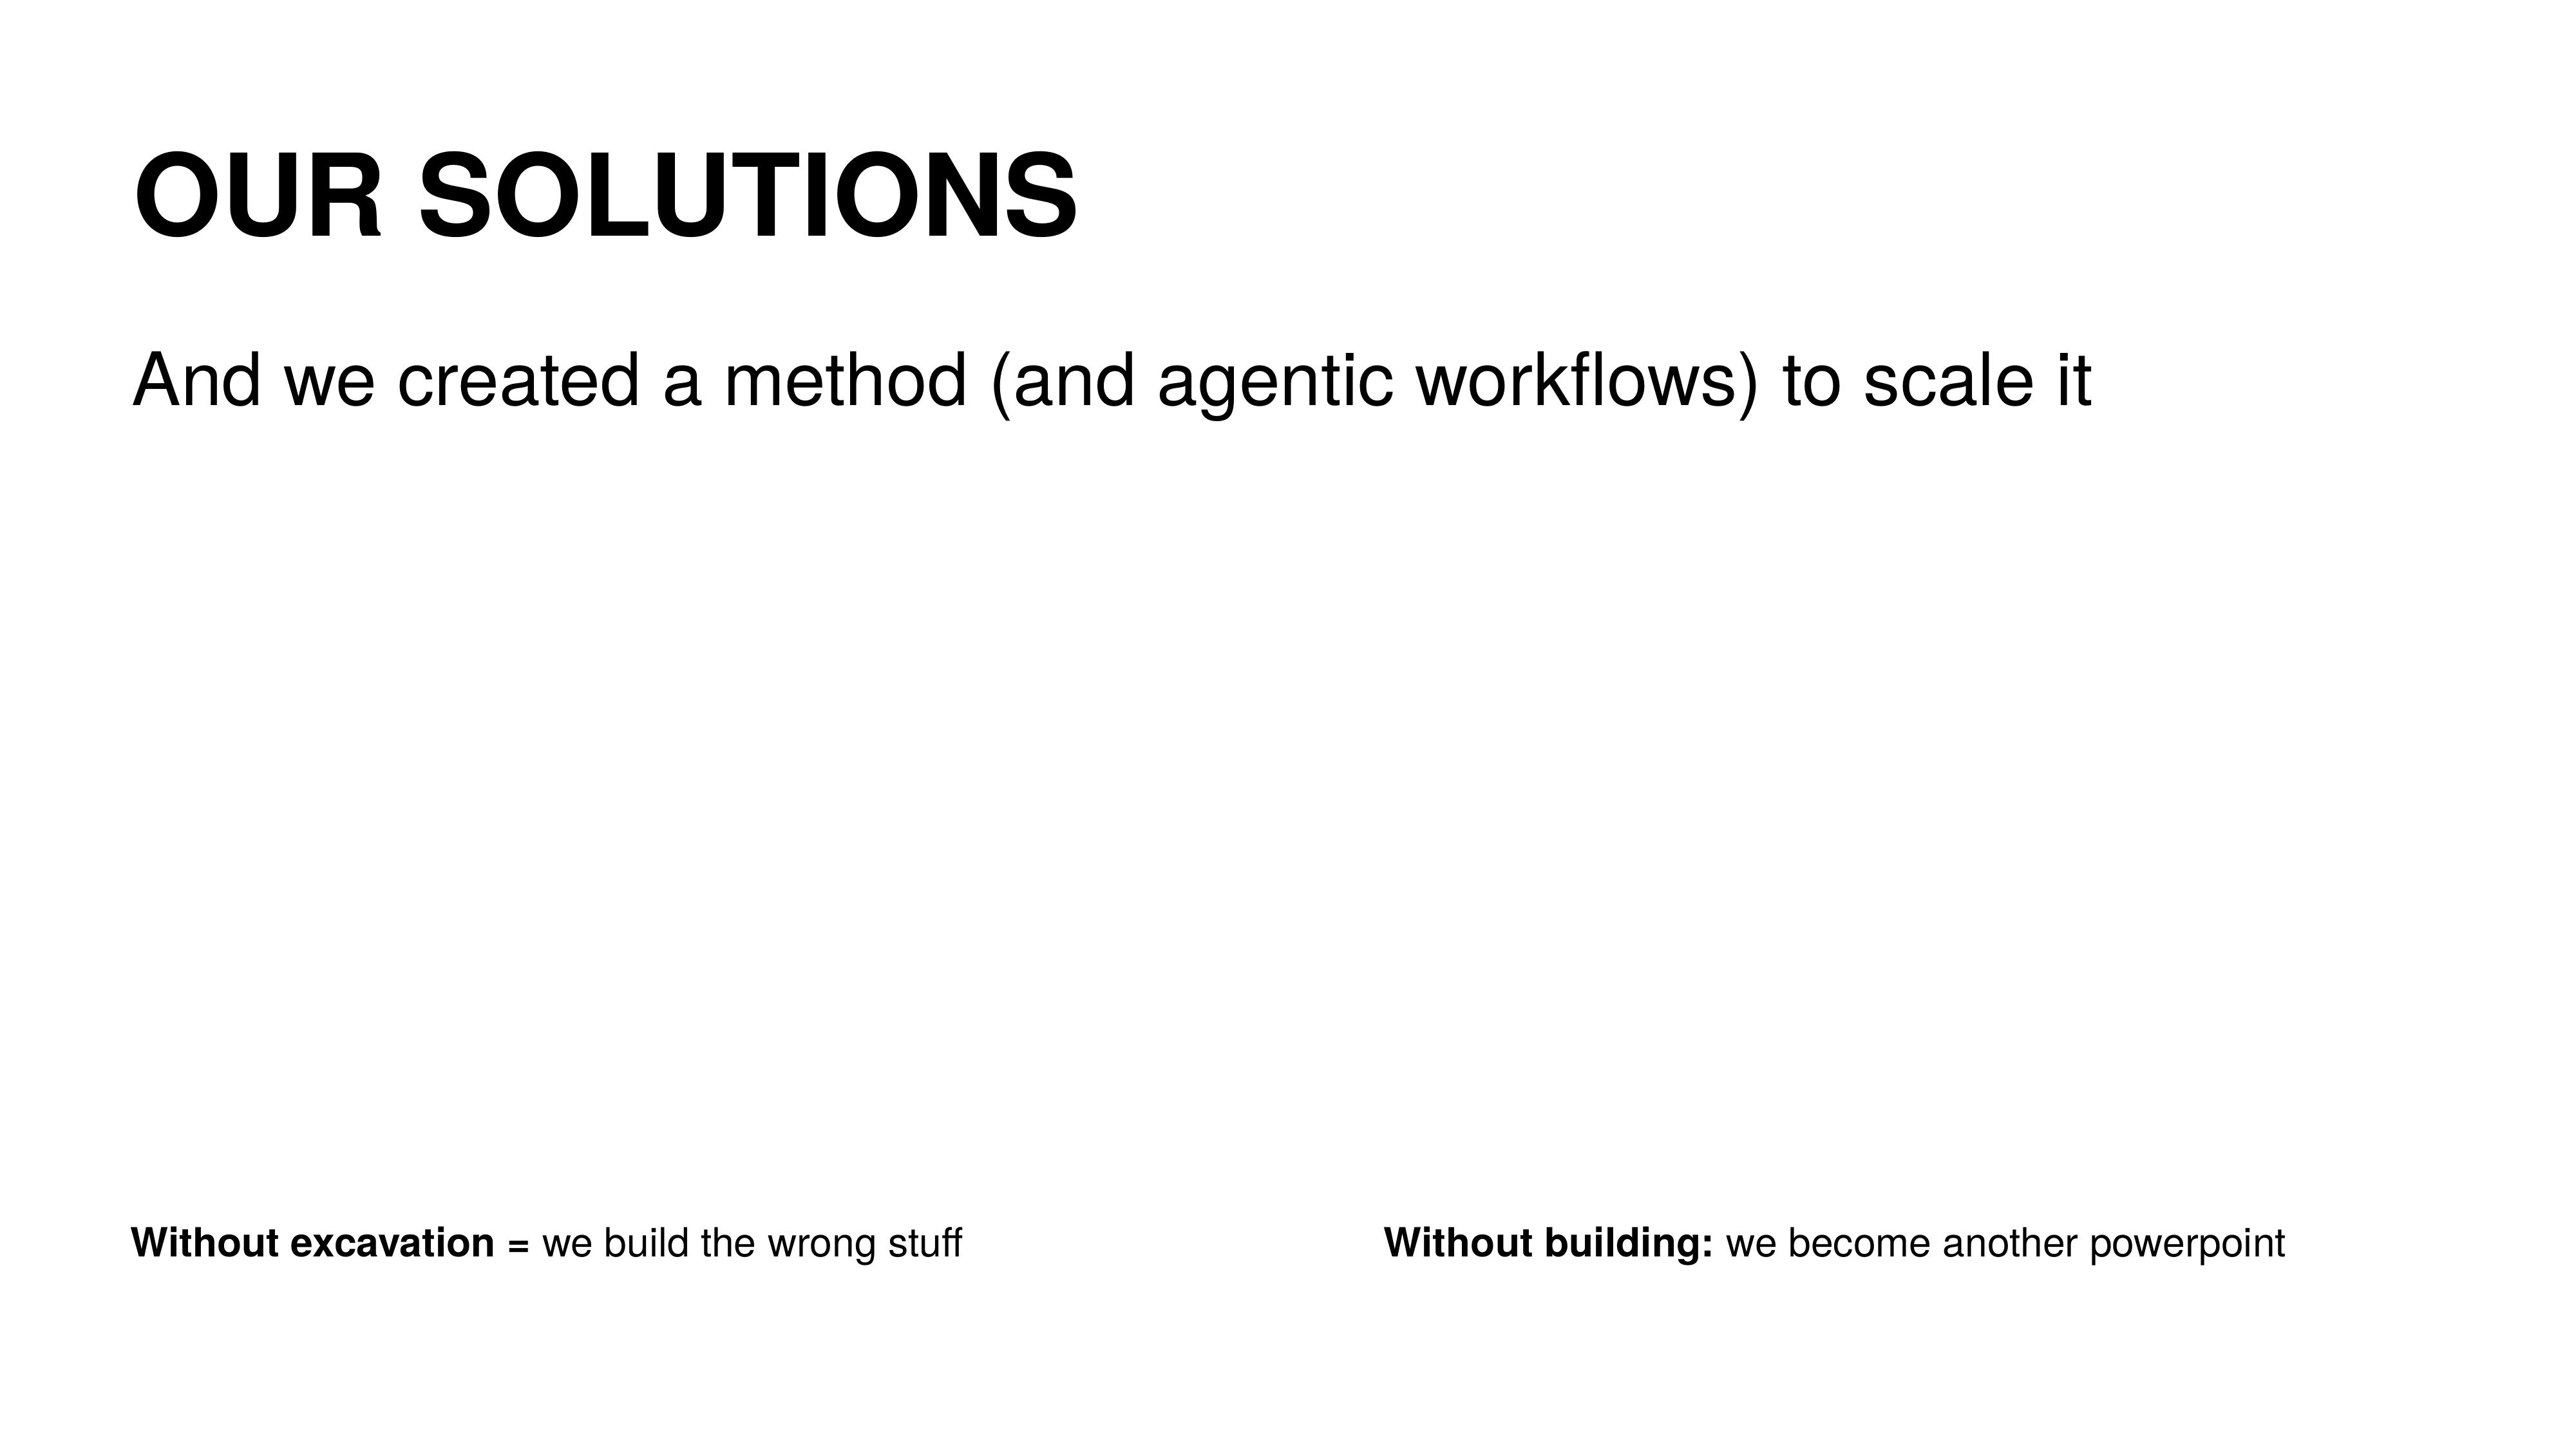

# OUR SOLUTIONS
And we created a method (and agentic workflows) to scale it
Without excavation = we build the wrong stuff
Without building: we become another powerpoint